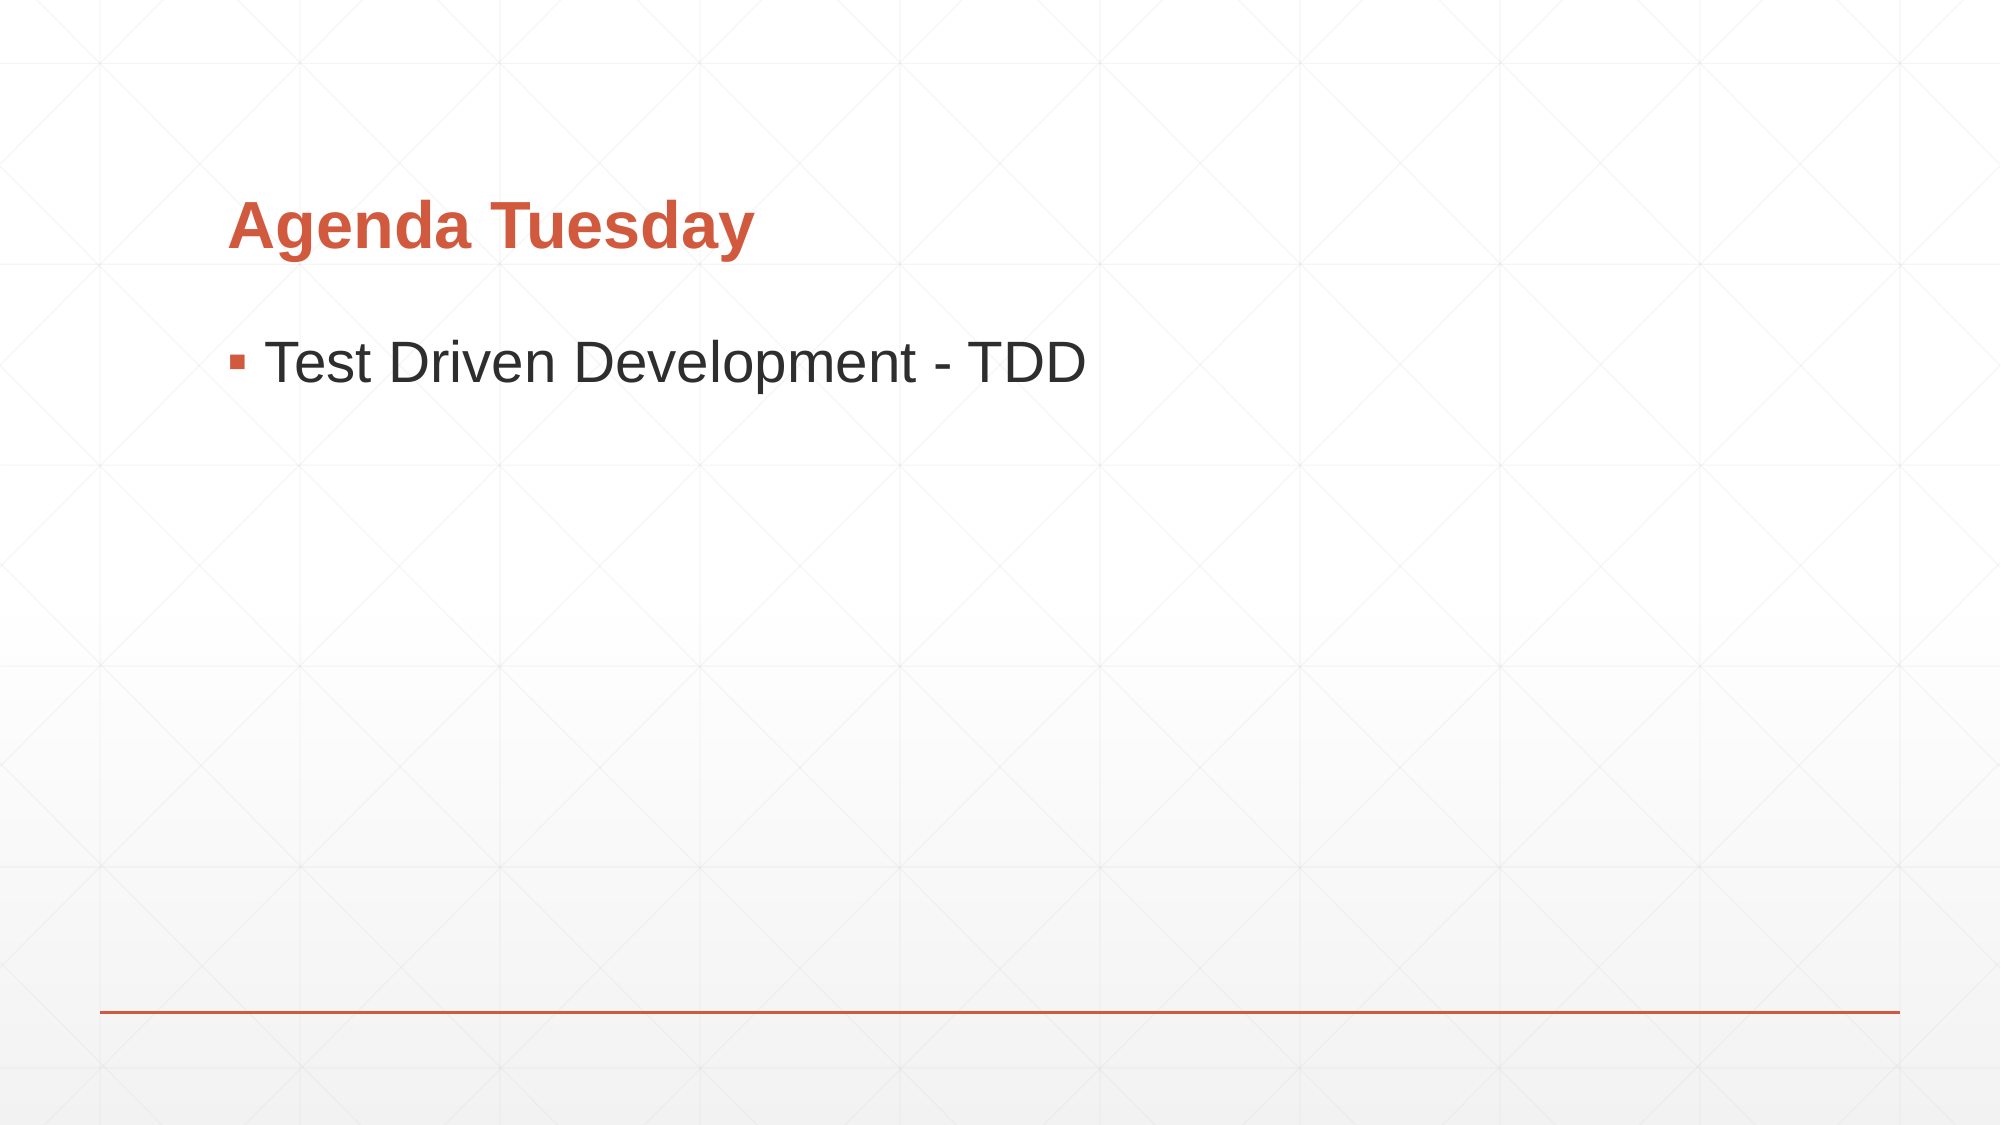

# Agenda Tuesday
Test Driven Development - TDD